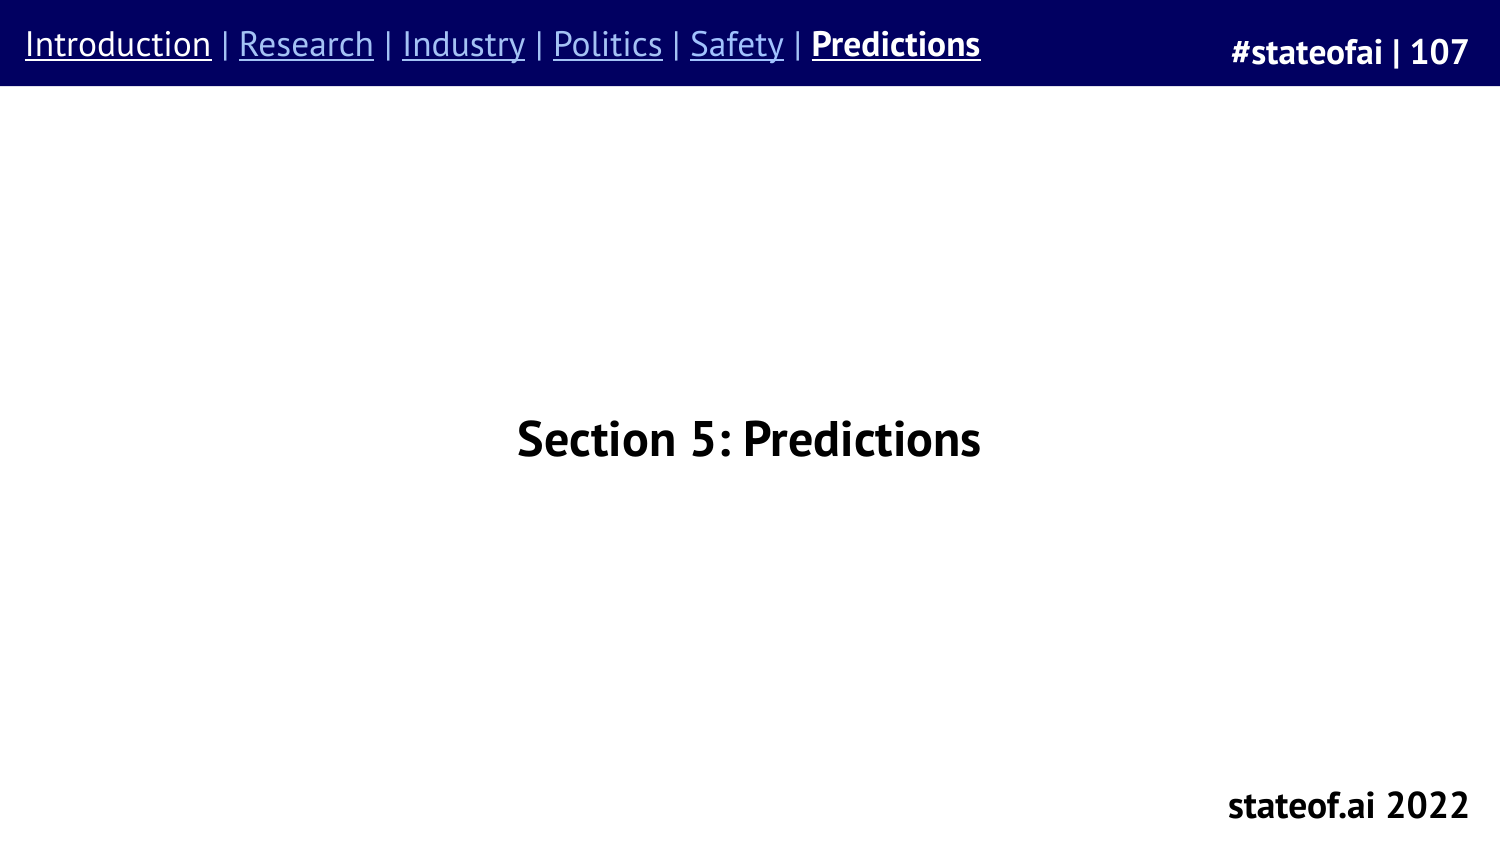

Introduction | Research | Industry | Politics | Safety | Predictions

#stateofai | 107
Section 5: Predictions
stateof.ai 2022